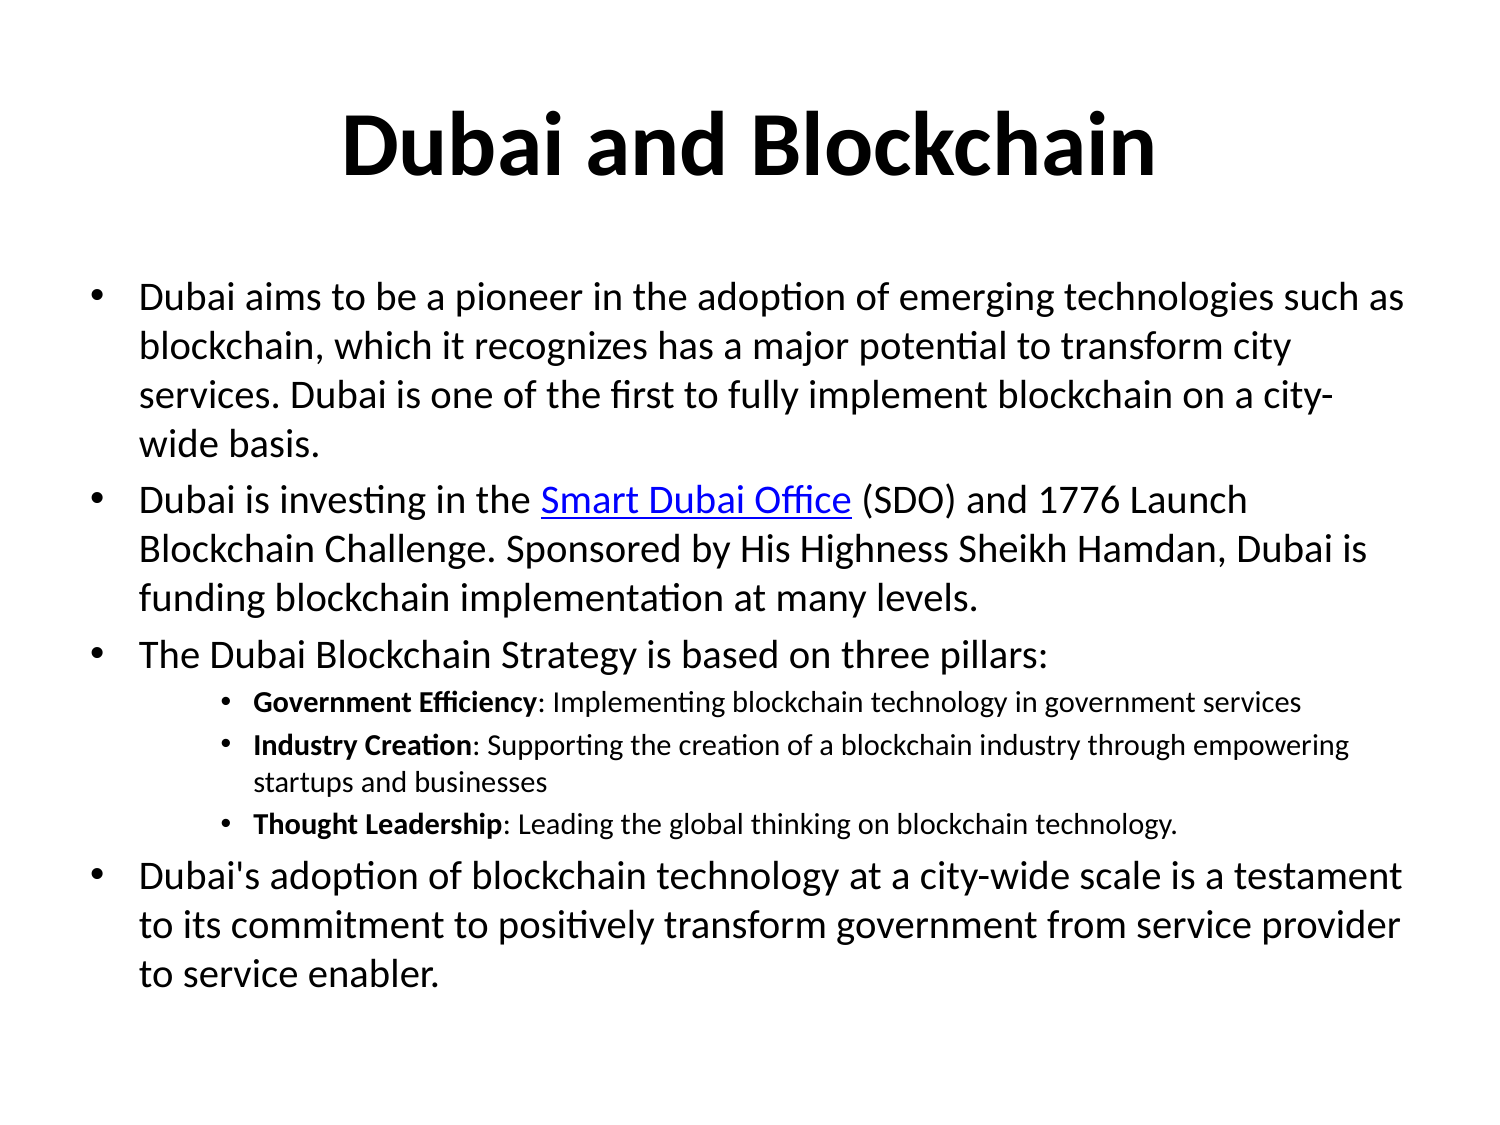

# Dubai and Blockchain
Dubai aims to be a pioneer in the adoption of emerging technologies such as blockchain, which it recognizes has a major potential to transform city services. Dubai is one of the first to fully implement blockchain on a city-wide basis.
Dubai is investing in the Smart Dubai Office (SDO) and 1776 Launch Blockchain Challenge. Sponsored by His Highness Sheikh Hamdan, Dubai is funding blockchain implementation at many levels.
The Dubai Blockchain Strategy is based on three pillars:
Government Efficiency: Implementing blockchain technology in government services
Industry Creation: Supporting the creation of a blockchain industry through empowering startups and businesses
Thought Leadership: Leading the global thinking on blockchain technology.
Dubai's adoption of blockchain technology at a city-wide scale is a testament to its commitment to positively transform government from service provider to service enabler.